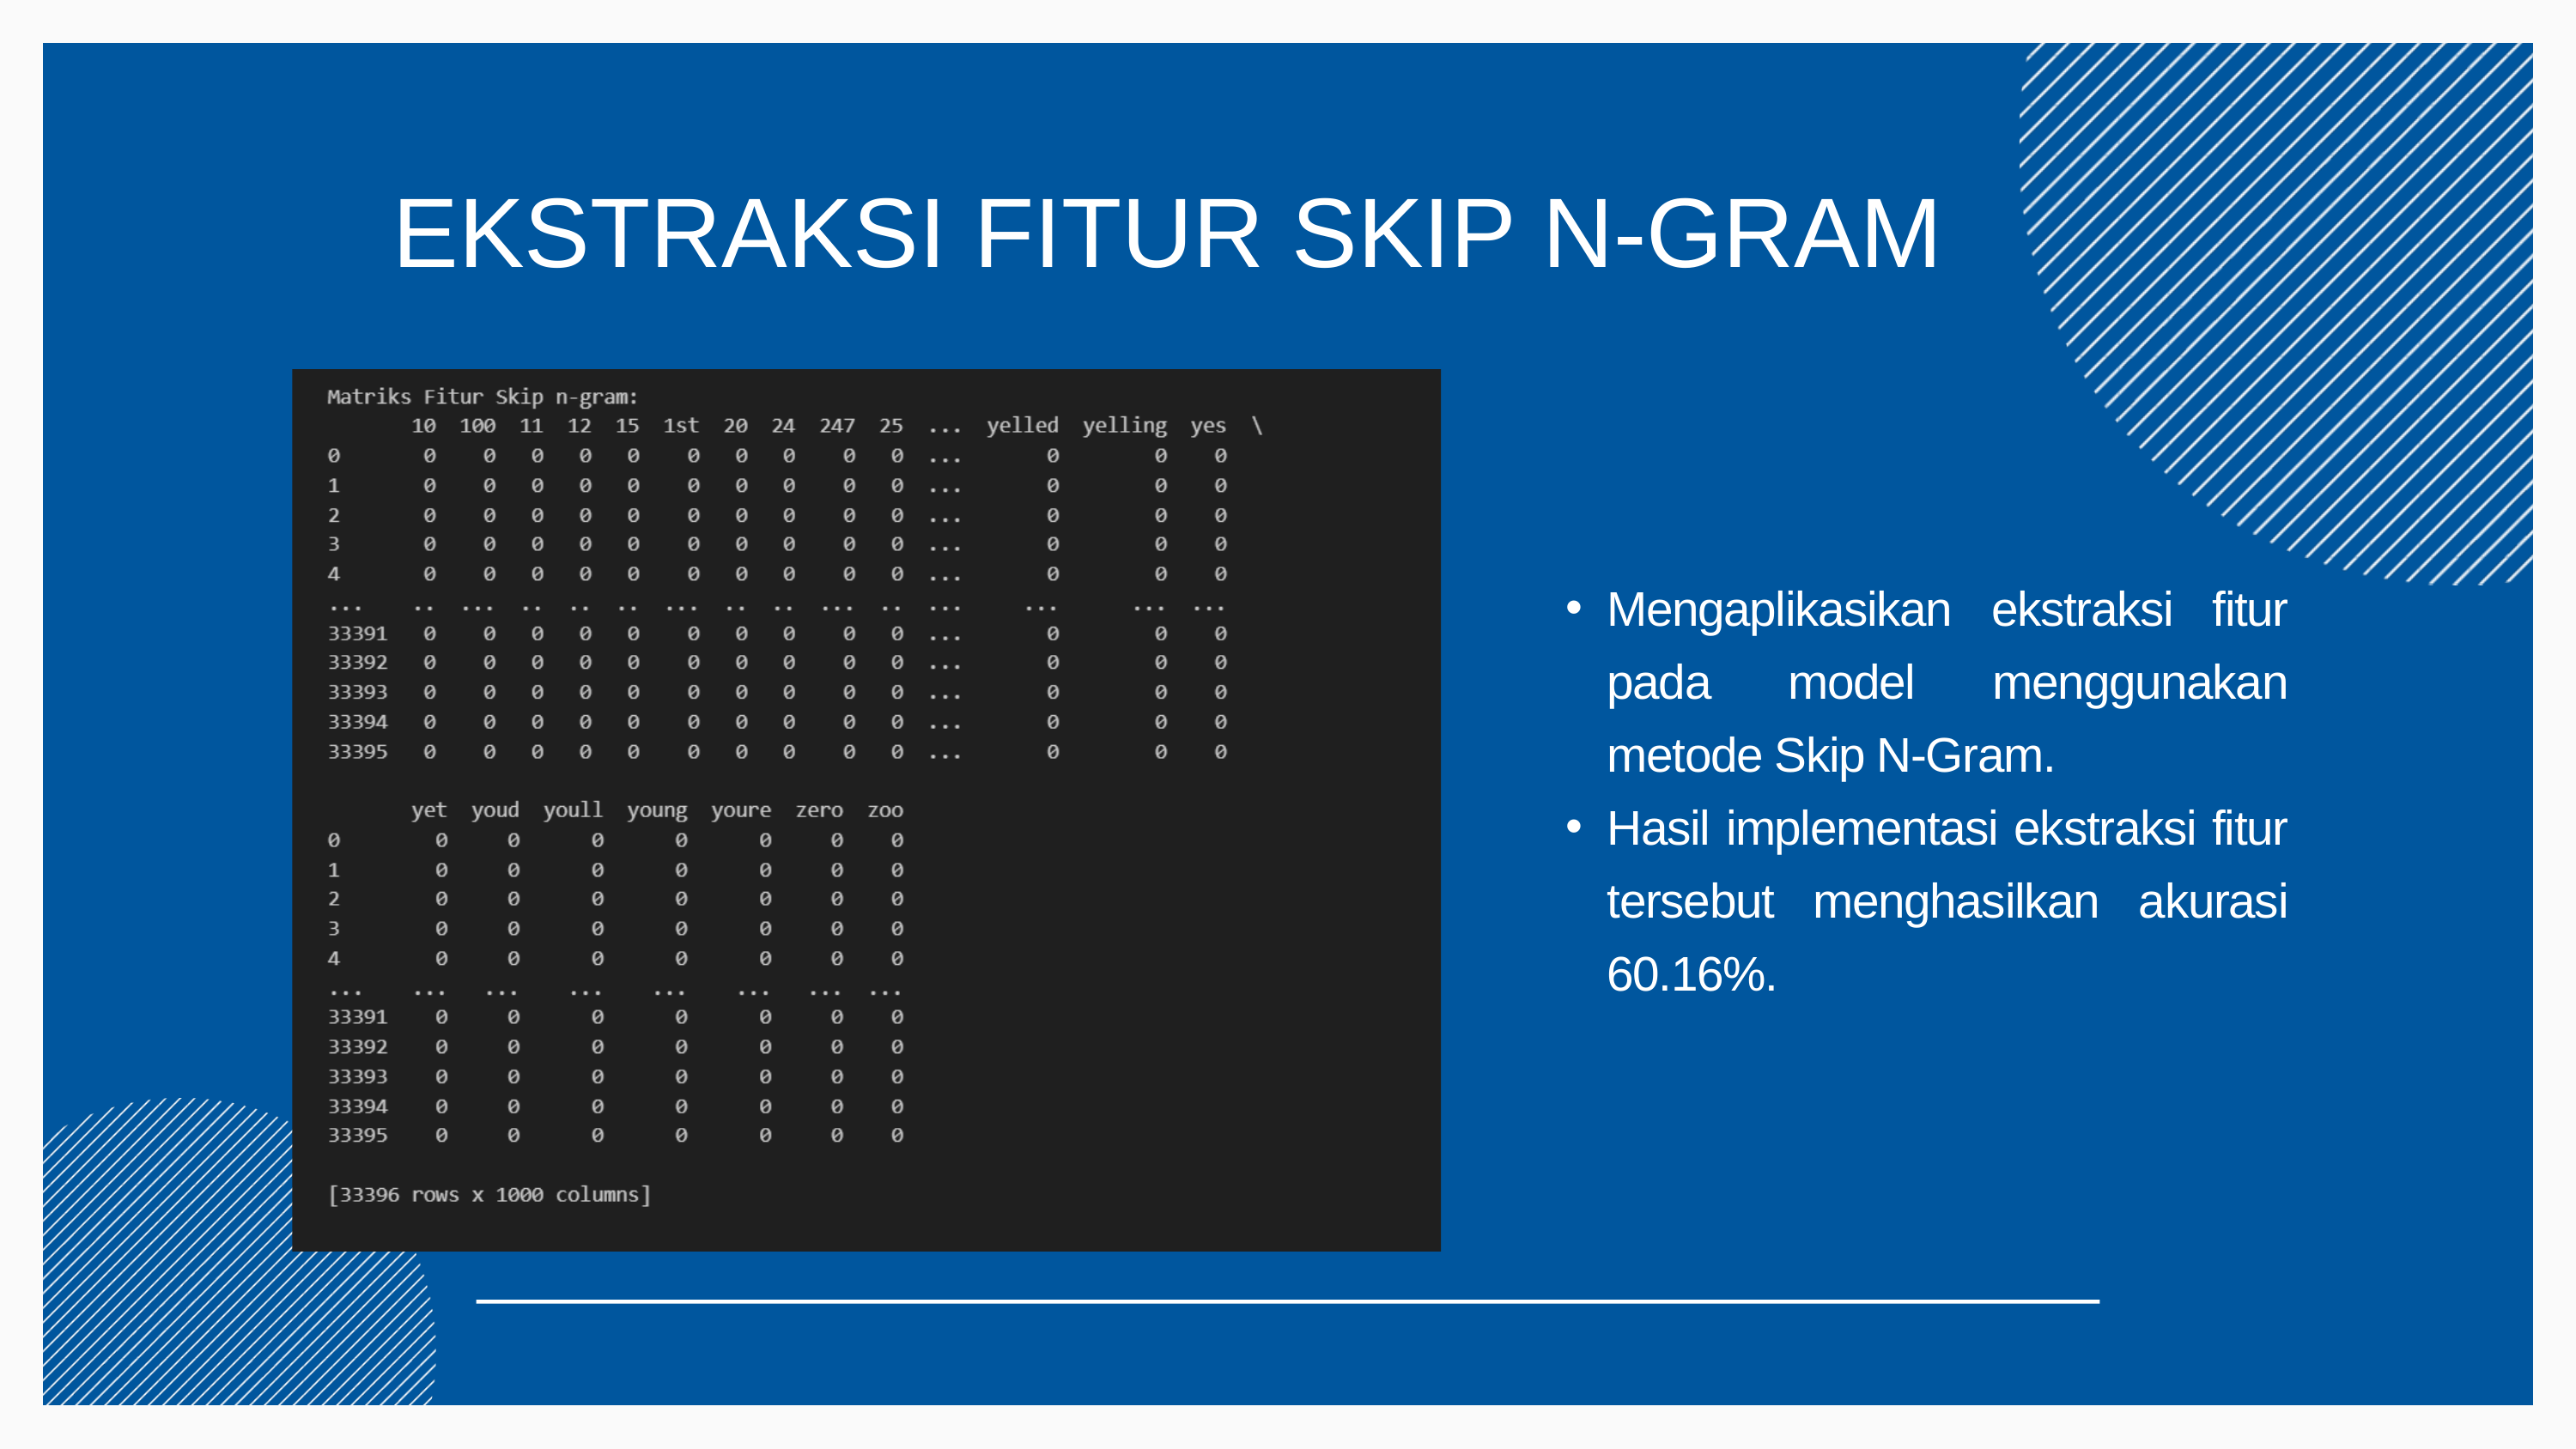

EKSTRAKSI FITUR SKIP N-GRAM

Mengaplikasikan ekstraksi fitur pada model menggunakan metode Skip N-Gram.
Hasil implementasi ekstraksi fitur tersebut menghasilkan akurasi 60.16%.